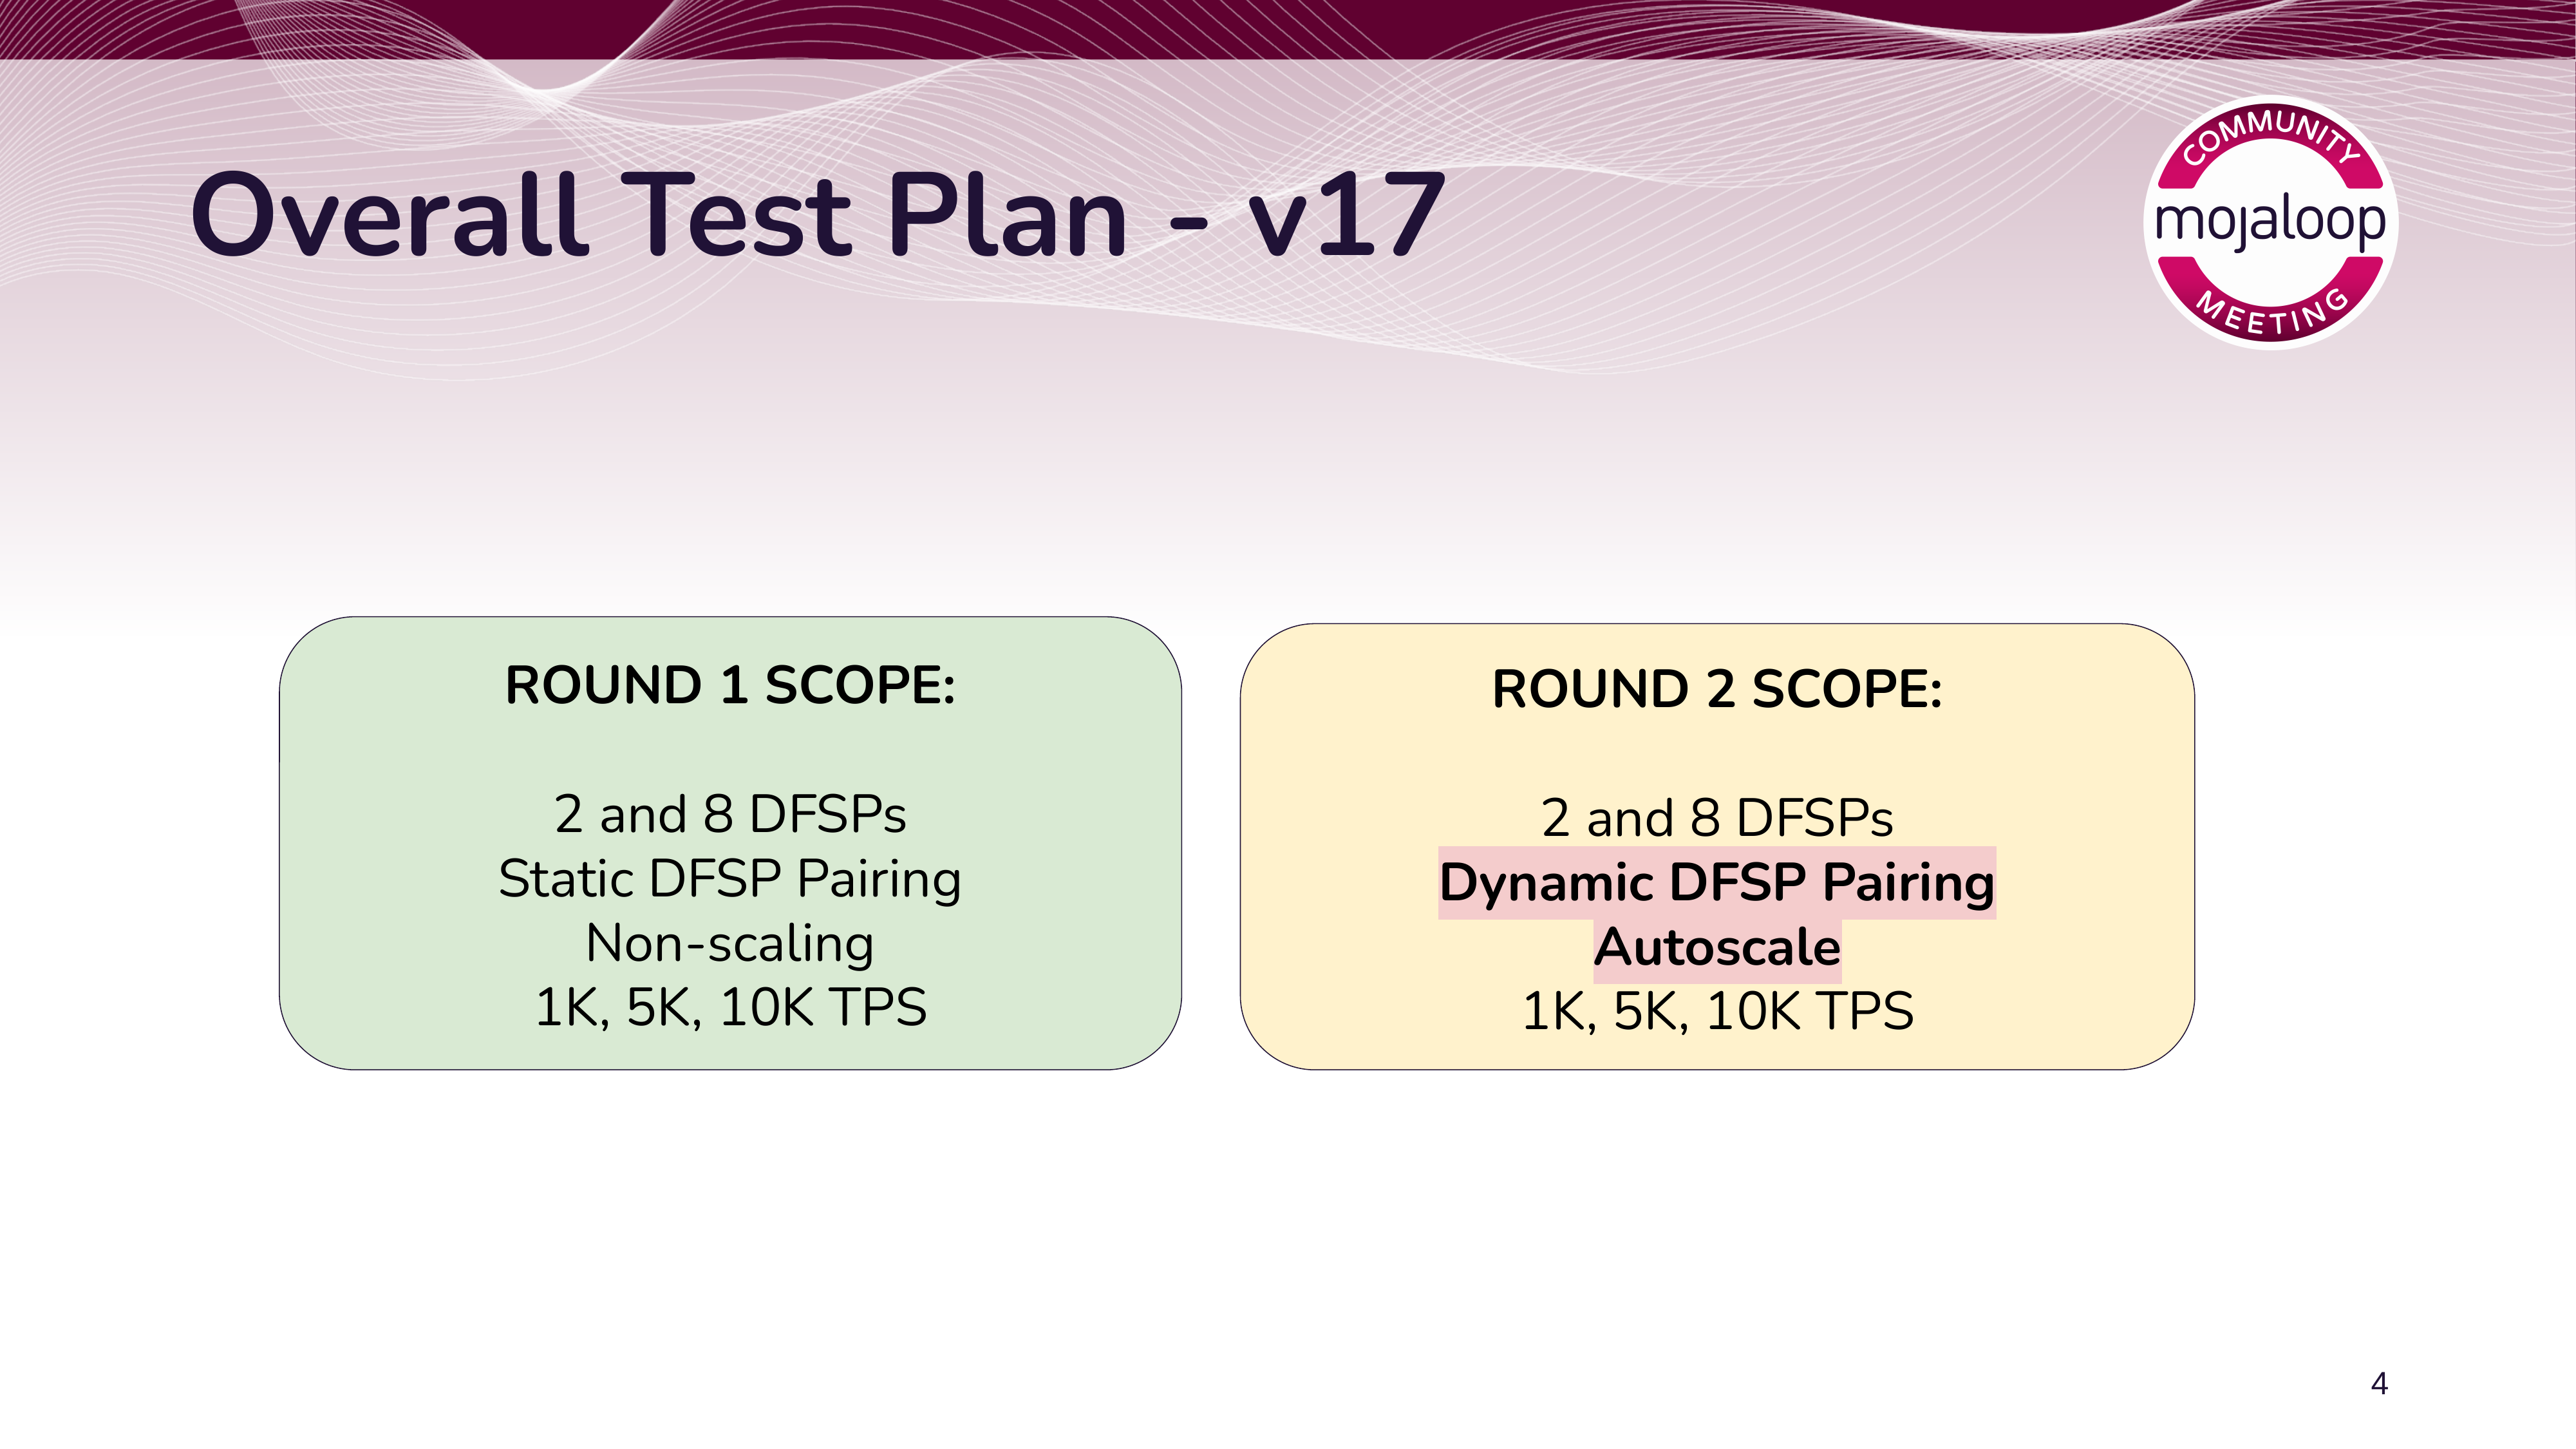

# Overall Test Plan - v17
ROUND 1 SCOPE:

2 and 8 DFSPs
Static DFSP Pairing
Non-scaling
1K, 5K, 10K TPS

ROUND 2 SCOPE:

2 and 8 DFSPs
Dynamic DFSP Pairing
Autoscale
1K, 5K, 10K TPS

4